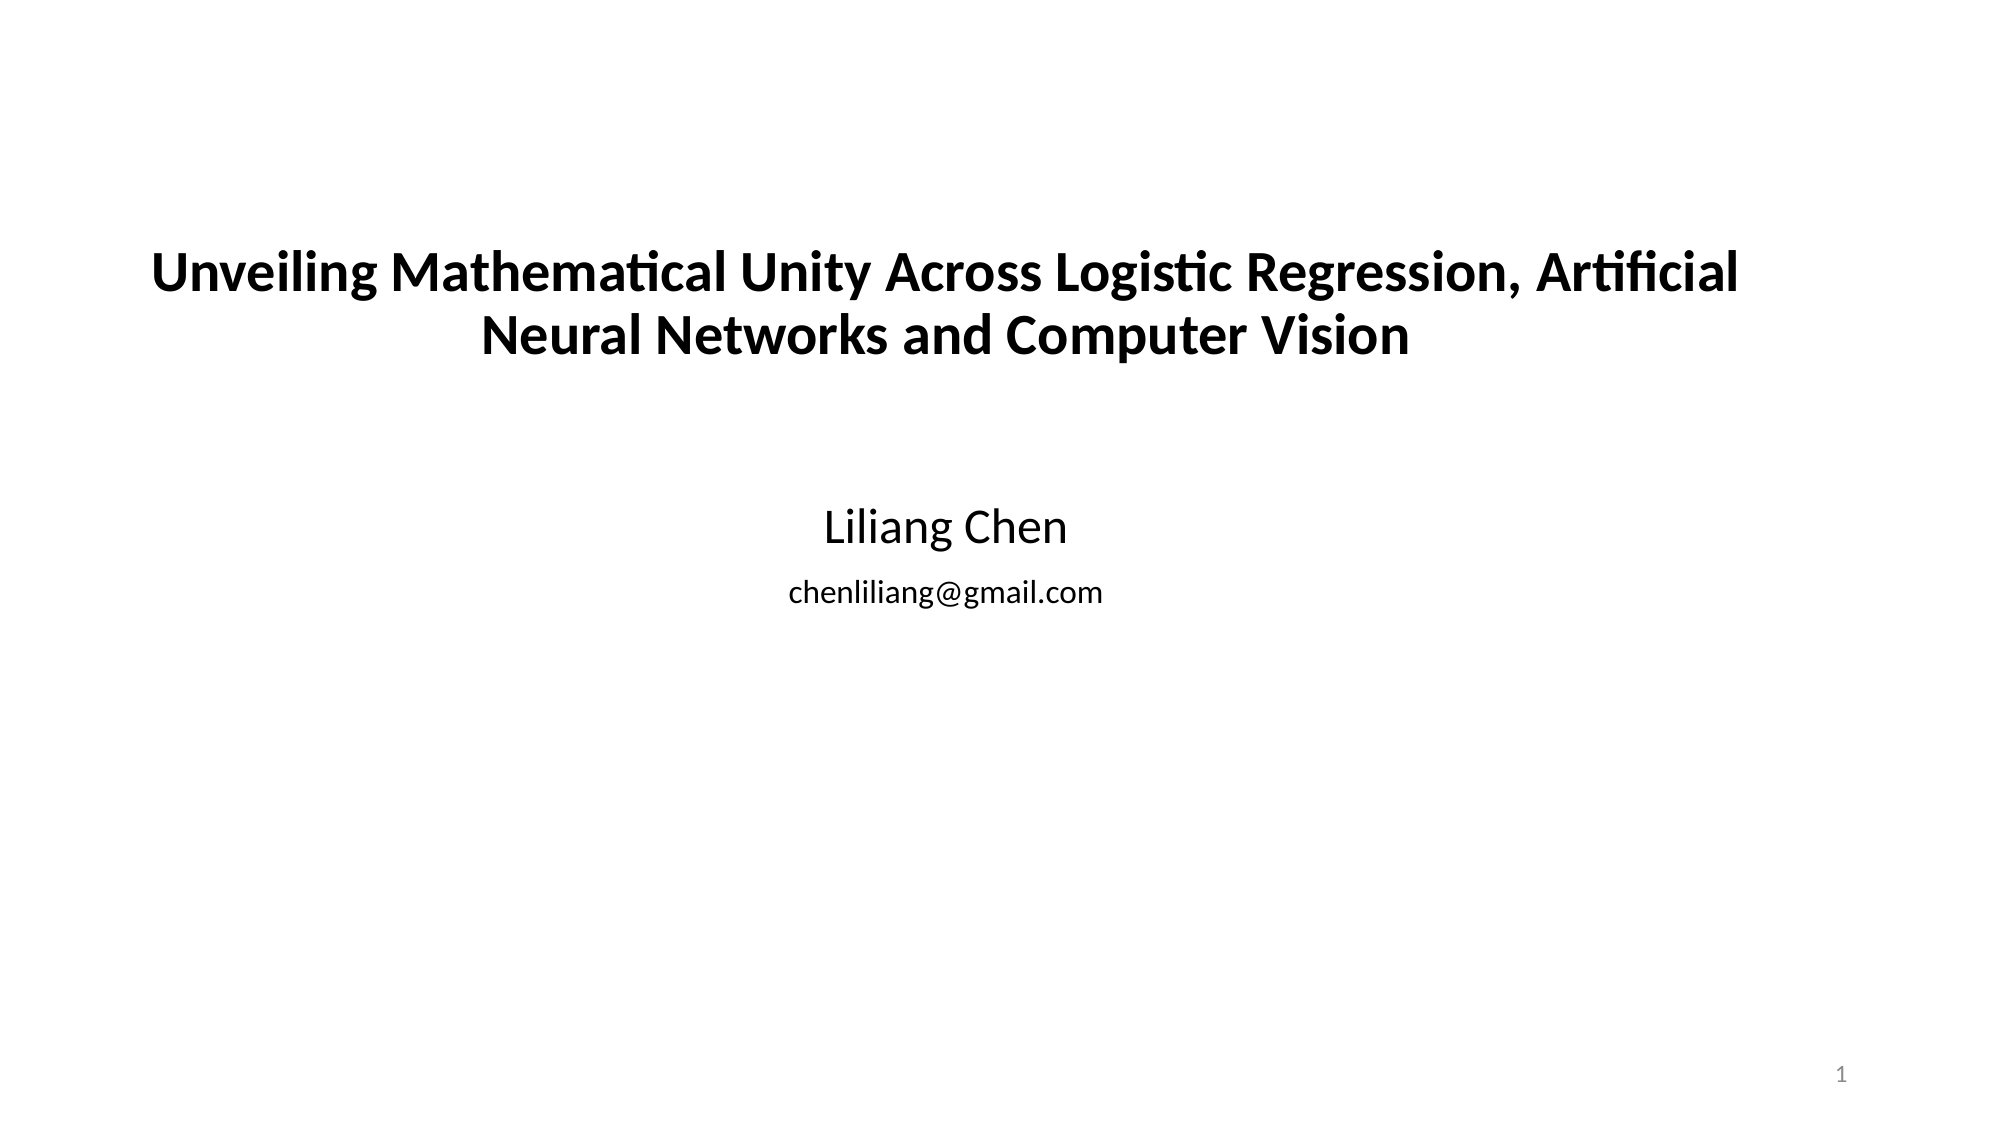

# Unveiling Mathematical Unity Across Logistic Regression, Artificial Neural Networks and Computer Vision
Liliang Chen
chenliliang@gmail.com
1